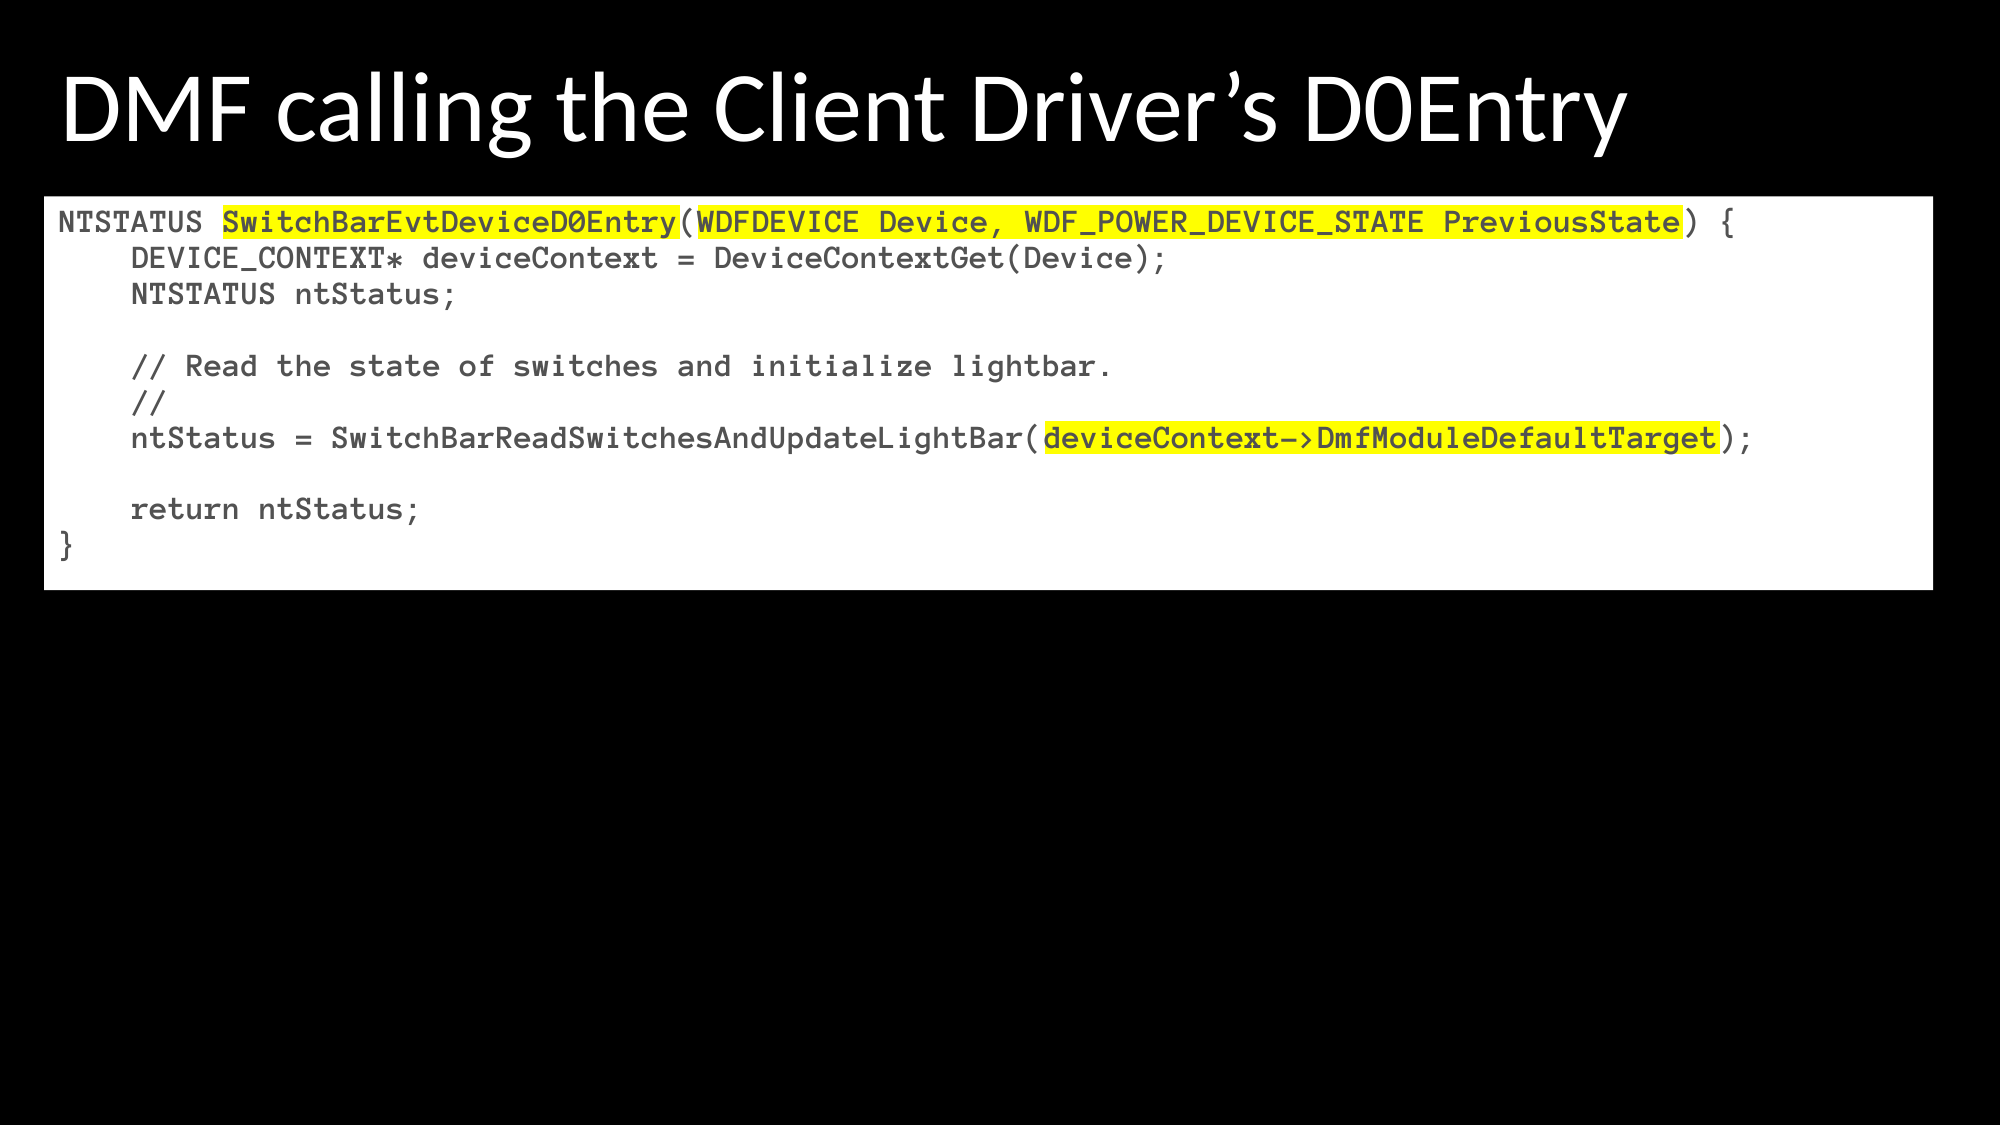

# DMF calling the Client Driver’s D0Entry
NTSTATUS SwitchBarEvtDeviceD0Entry(WDFDEVICE Device, WDF_POWER_DEVICE_STATE PreviousState) {
    DEVICE_CONTEXT* deviceContext = DeviceContextGet(Device);
    NTSTATUS ntStatus;

    // Read the state of switches and initialize lightbar.
    //
    ntStatus = SwitchBarReadSwitchesAndUpdateLightBar(deviceContext->DmfModuleDefaultTarget);

    return ntStatus;
}